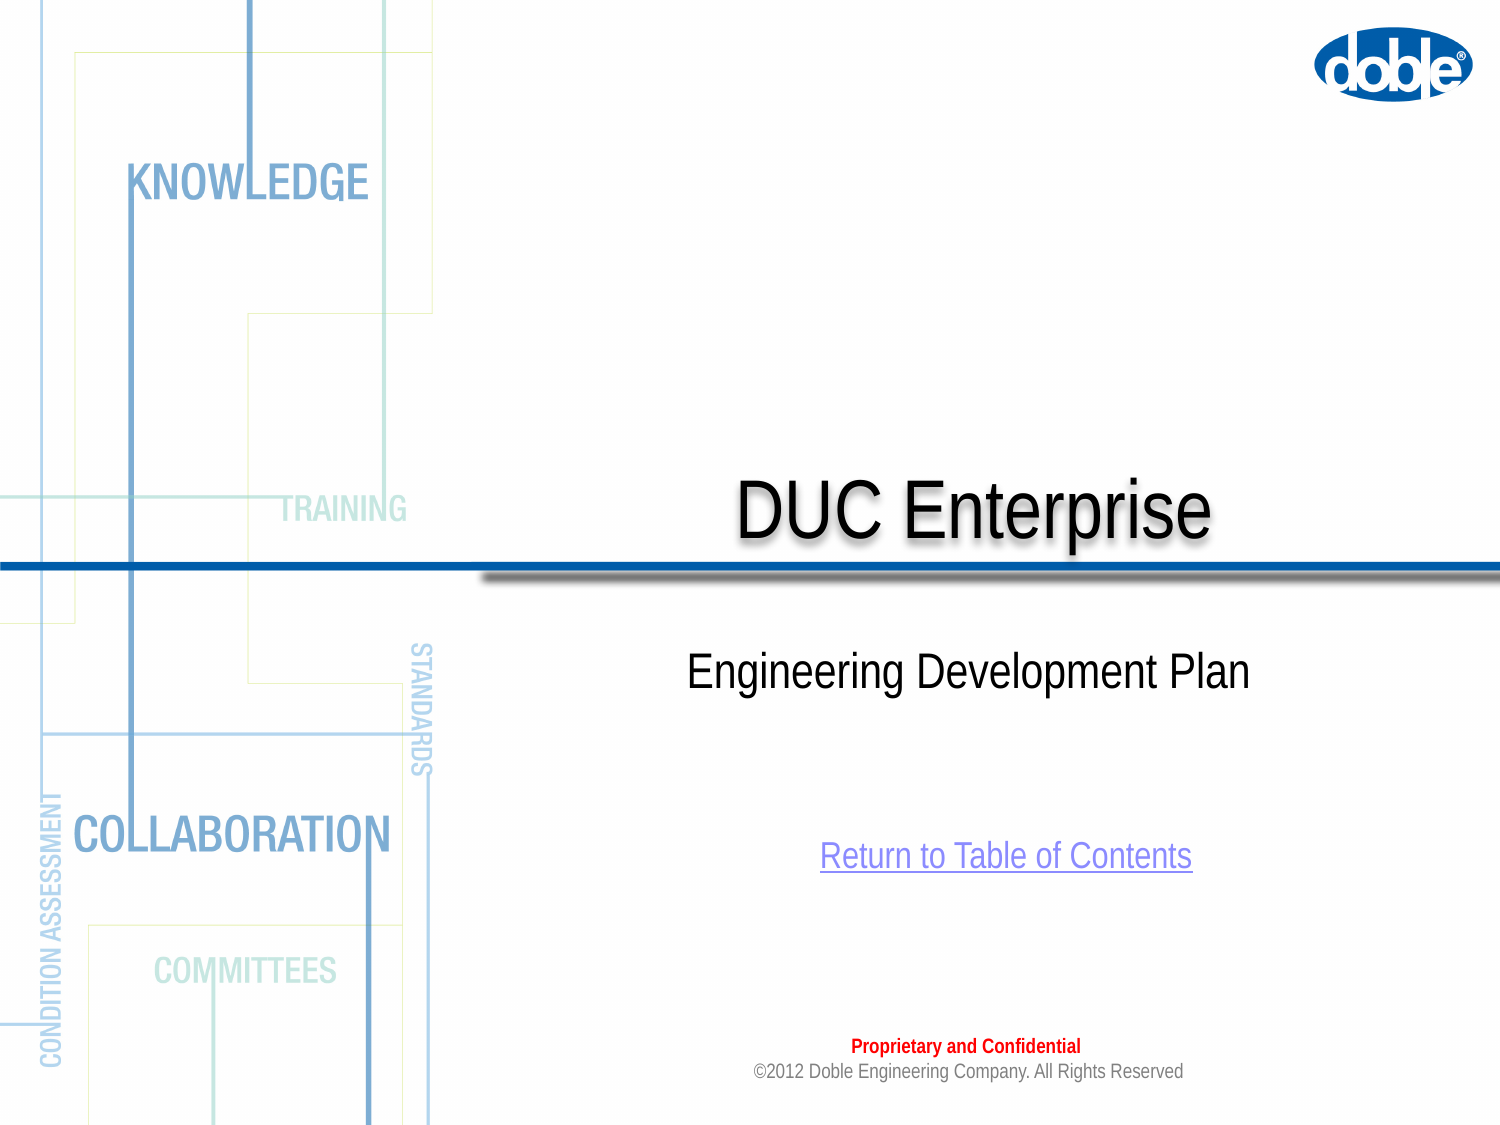

# DUC Enterprise
Engineering Development Plan

Return to Table of Contents